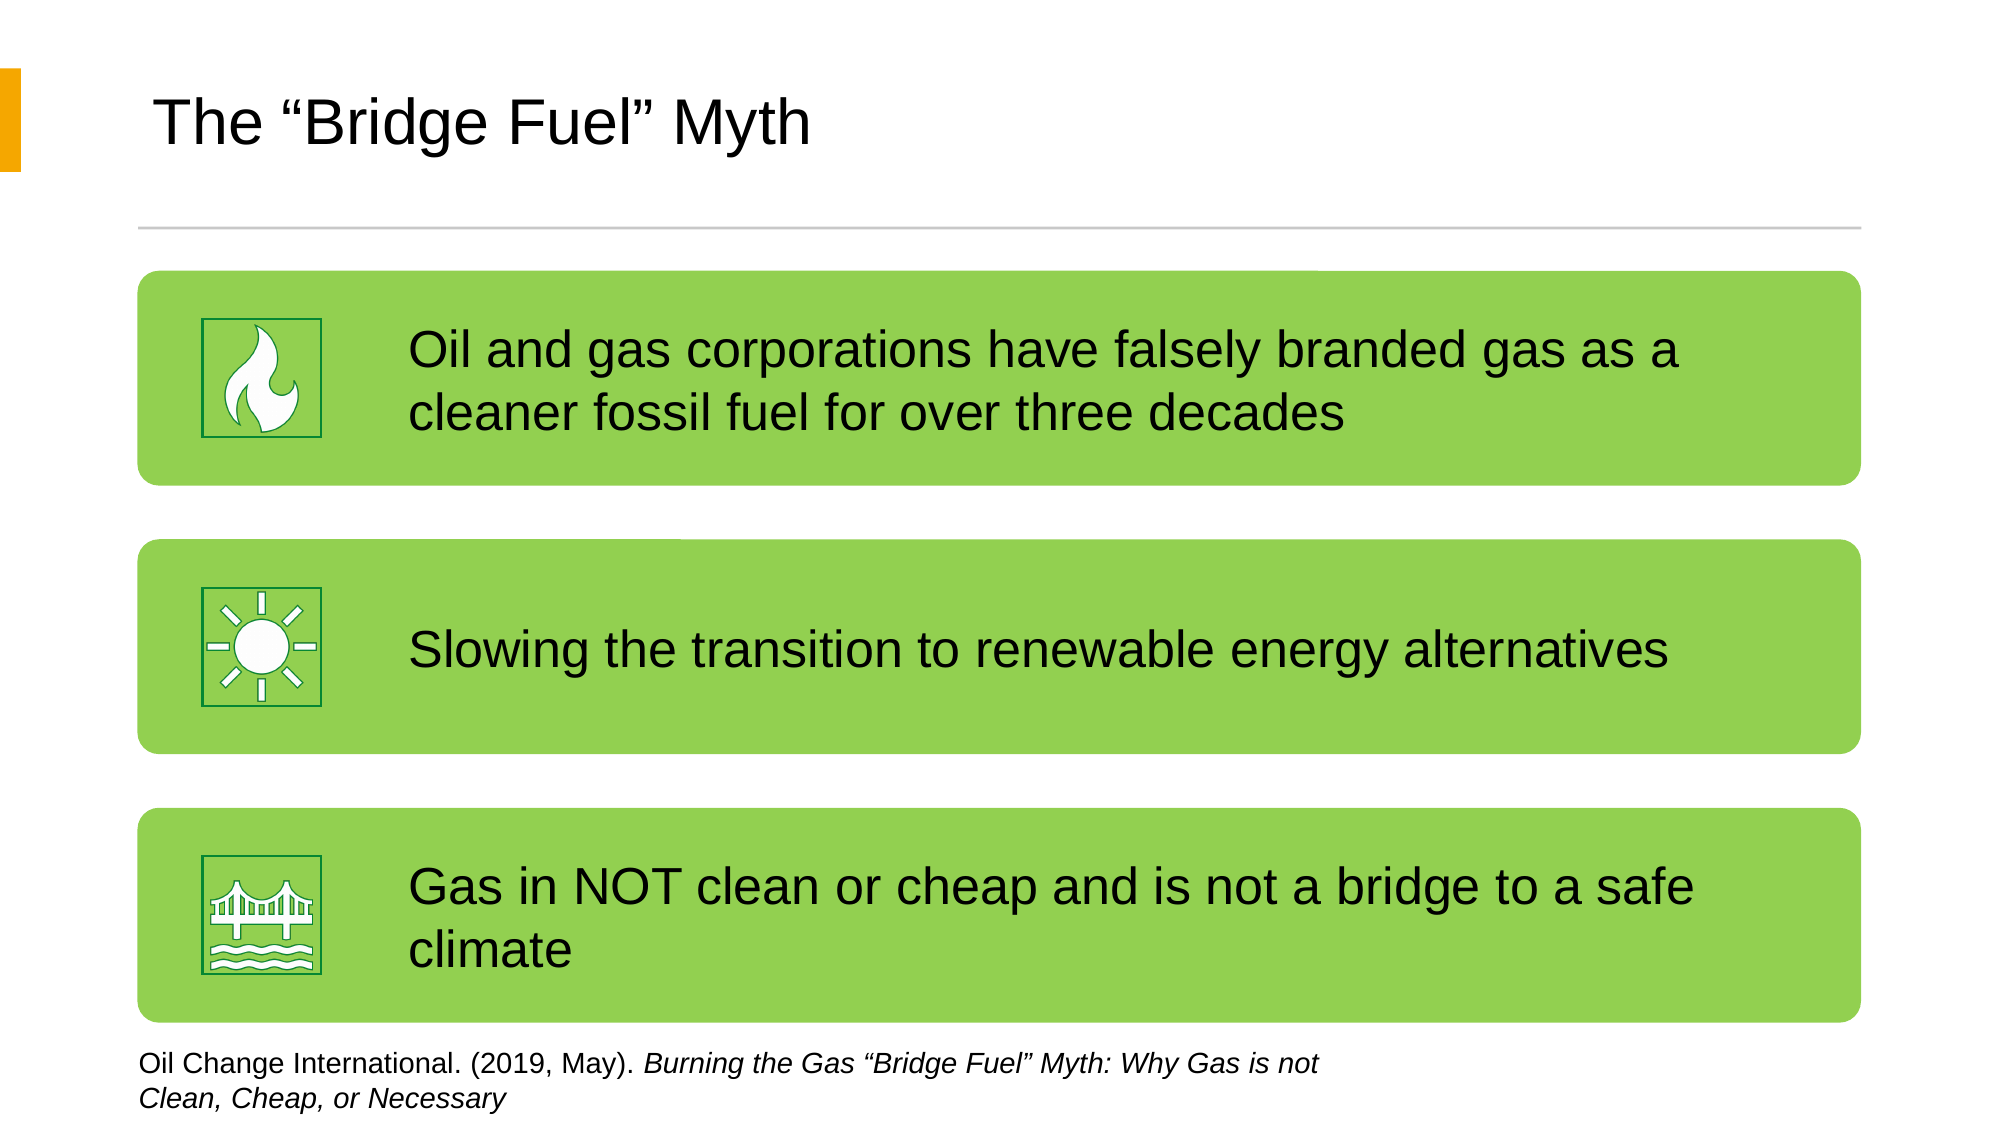

# The “Bridge Fuel” Myth

Oil and gas corporations have falsely branded gas as a cleaner fossil fuel for over three decades

Slowing the transition to renewable energy alternatives

Gas in NOT clean or cheap and is not a bridge to a safe climate

Oil Change International. (2019, May). Burning the Gas “Bridge Fuel” Myth: Why Gas is not
Clean, Cheap, or Necessary